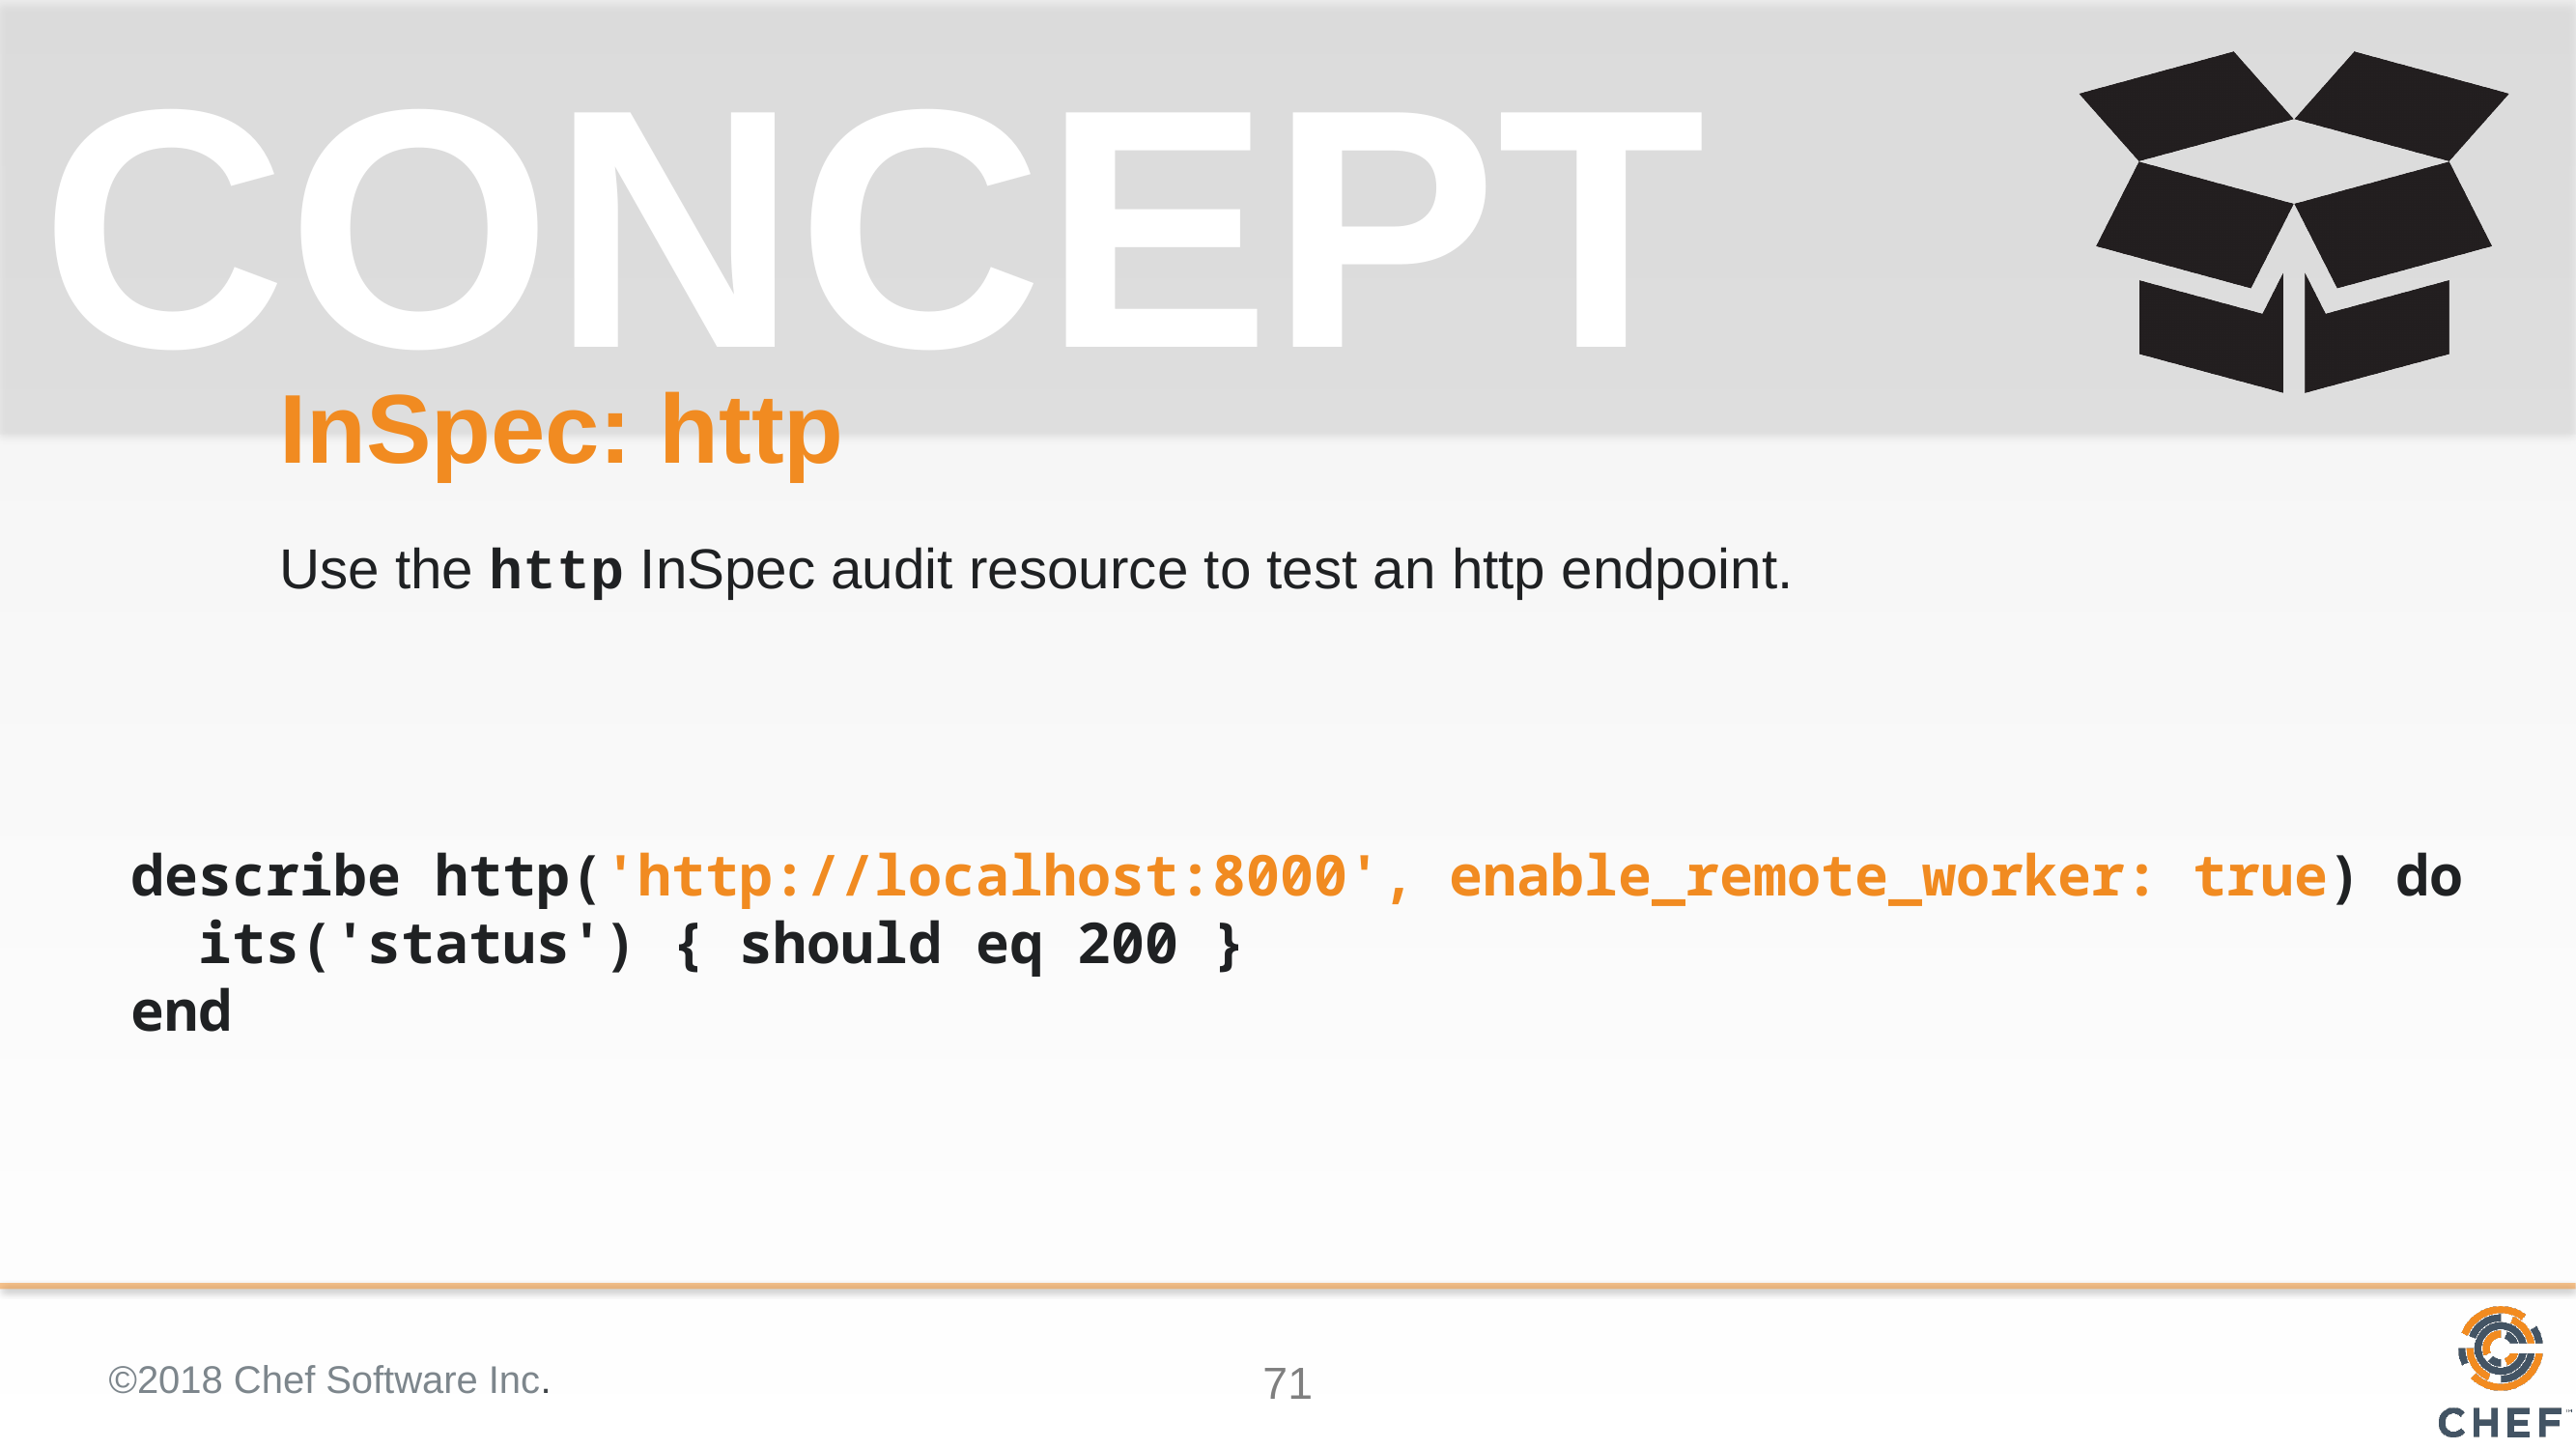

# InSpec: http
Use the http InSpec audit resource to test an http endpoint.
describe http('http://localhost:8000', enable_remote_worker: true) do
  its('status') { should eq 200 }
end